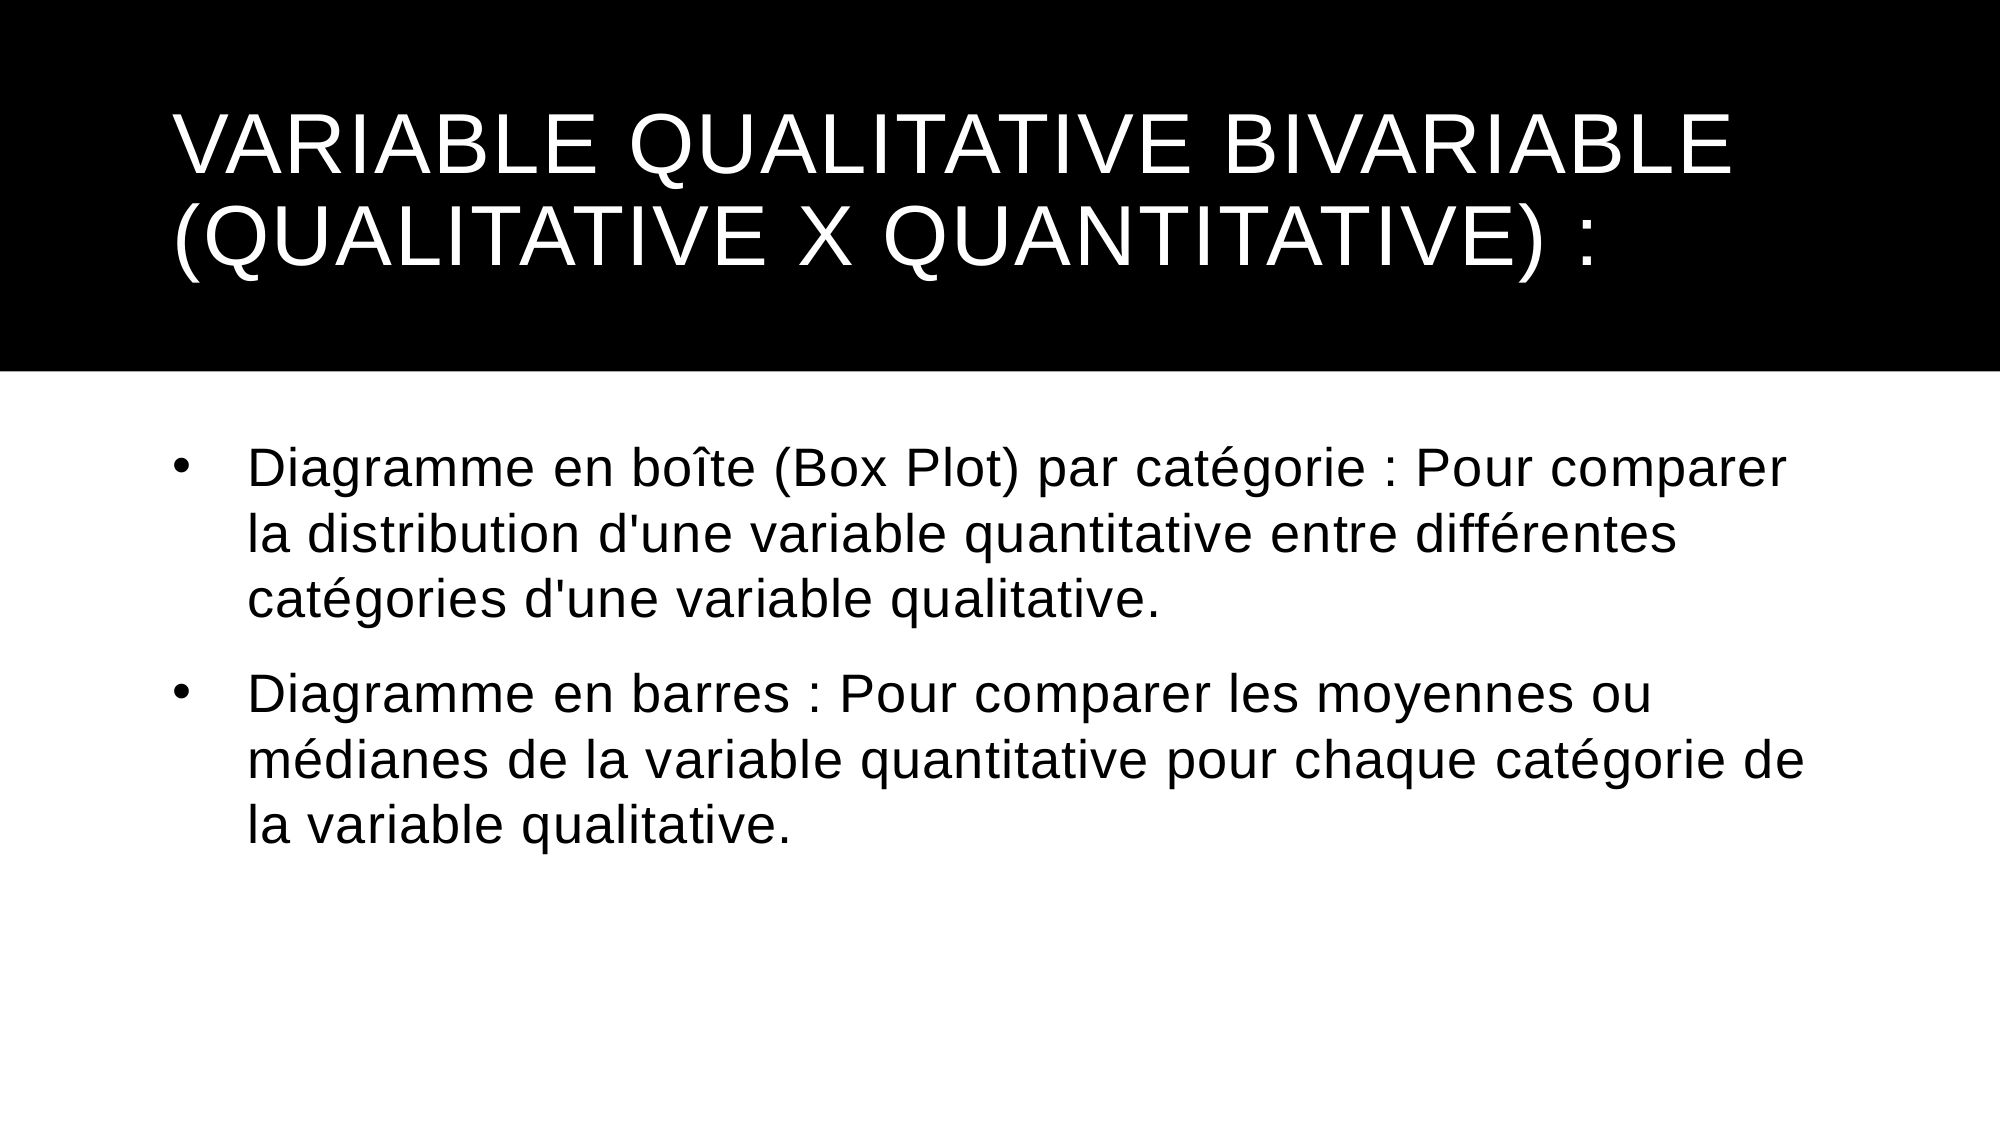

# Variable Qualitative Bivariable (qualitative x quantitative) :
Diagramme en boîte (Box Plot) par catégorie : Pour comparer la distribution d'une variable quantitative entre différentes catégories d'une variable qualitative.
Diagramme en barres : Pour comparer les moyennes ou médianes de la variable quantitative pour chaque catégorie de la variable qualitative.